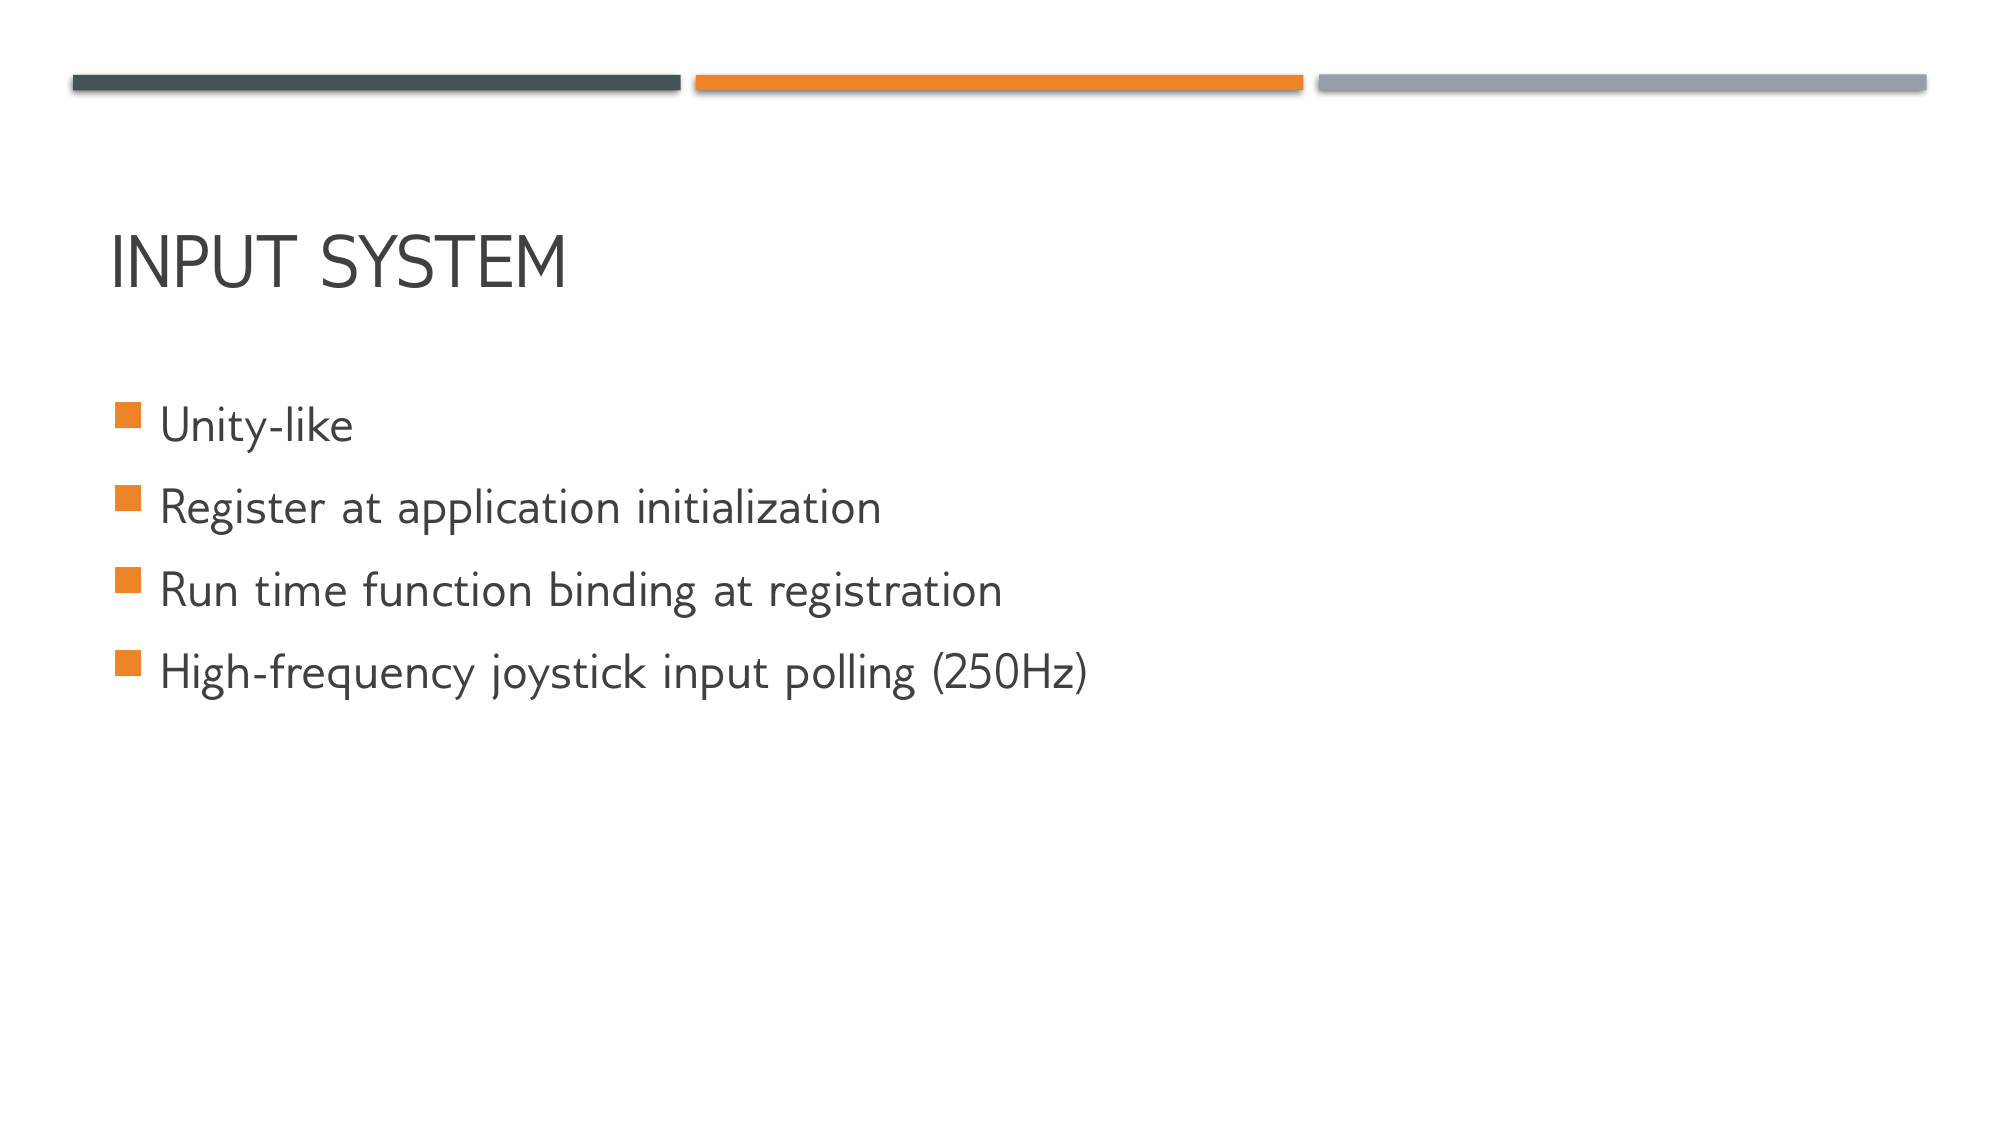

# Input System
Unity-like
Register at application initialization
Run time function binding at registration
High-frequency joystick input polling (250Hz)